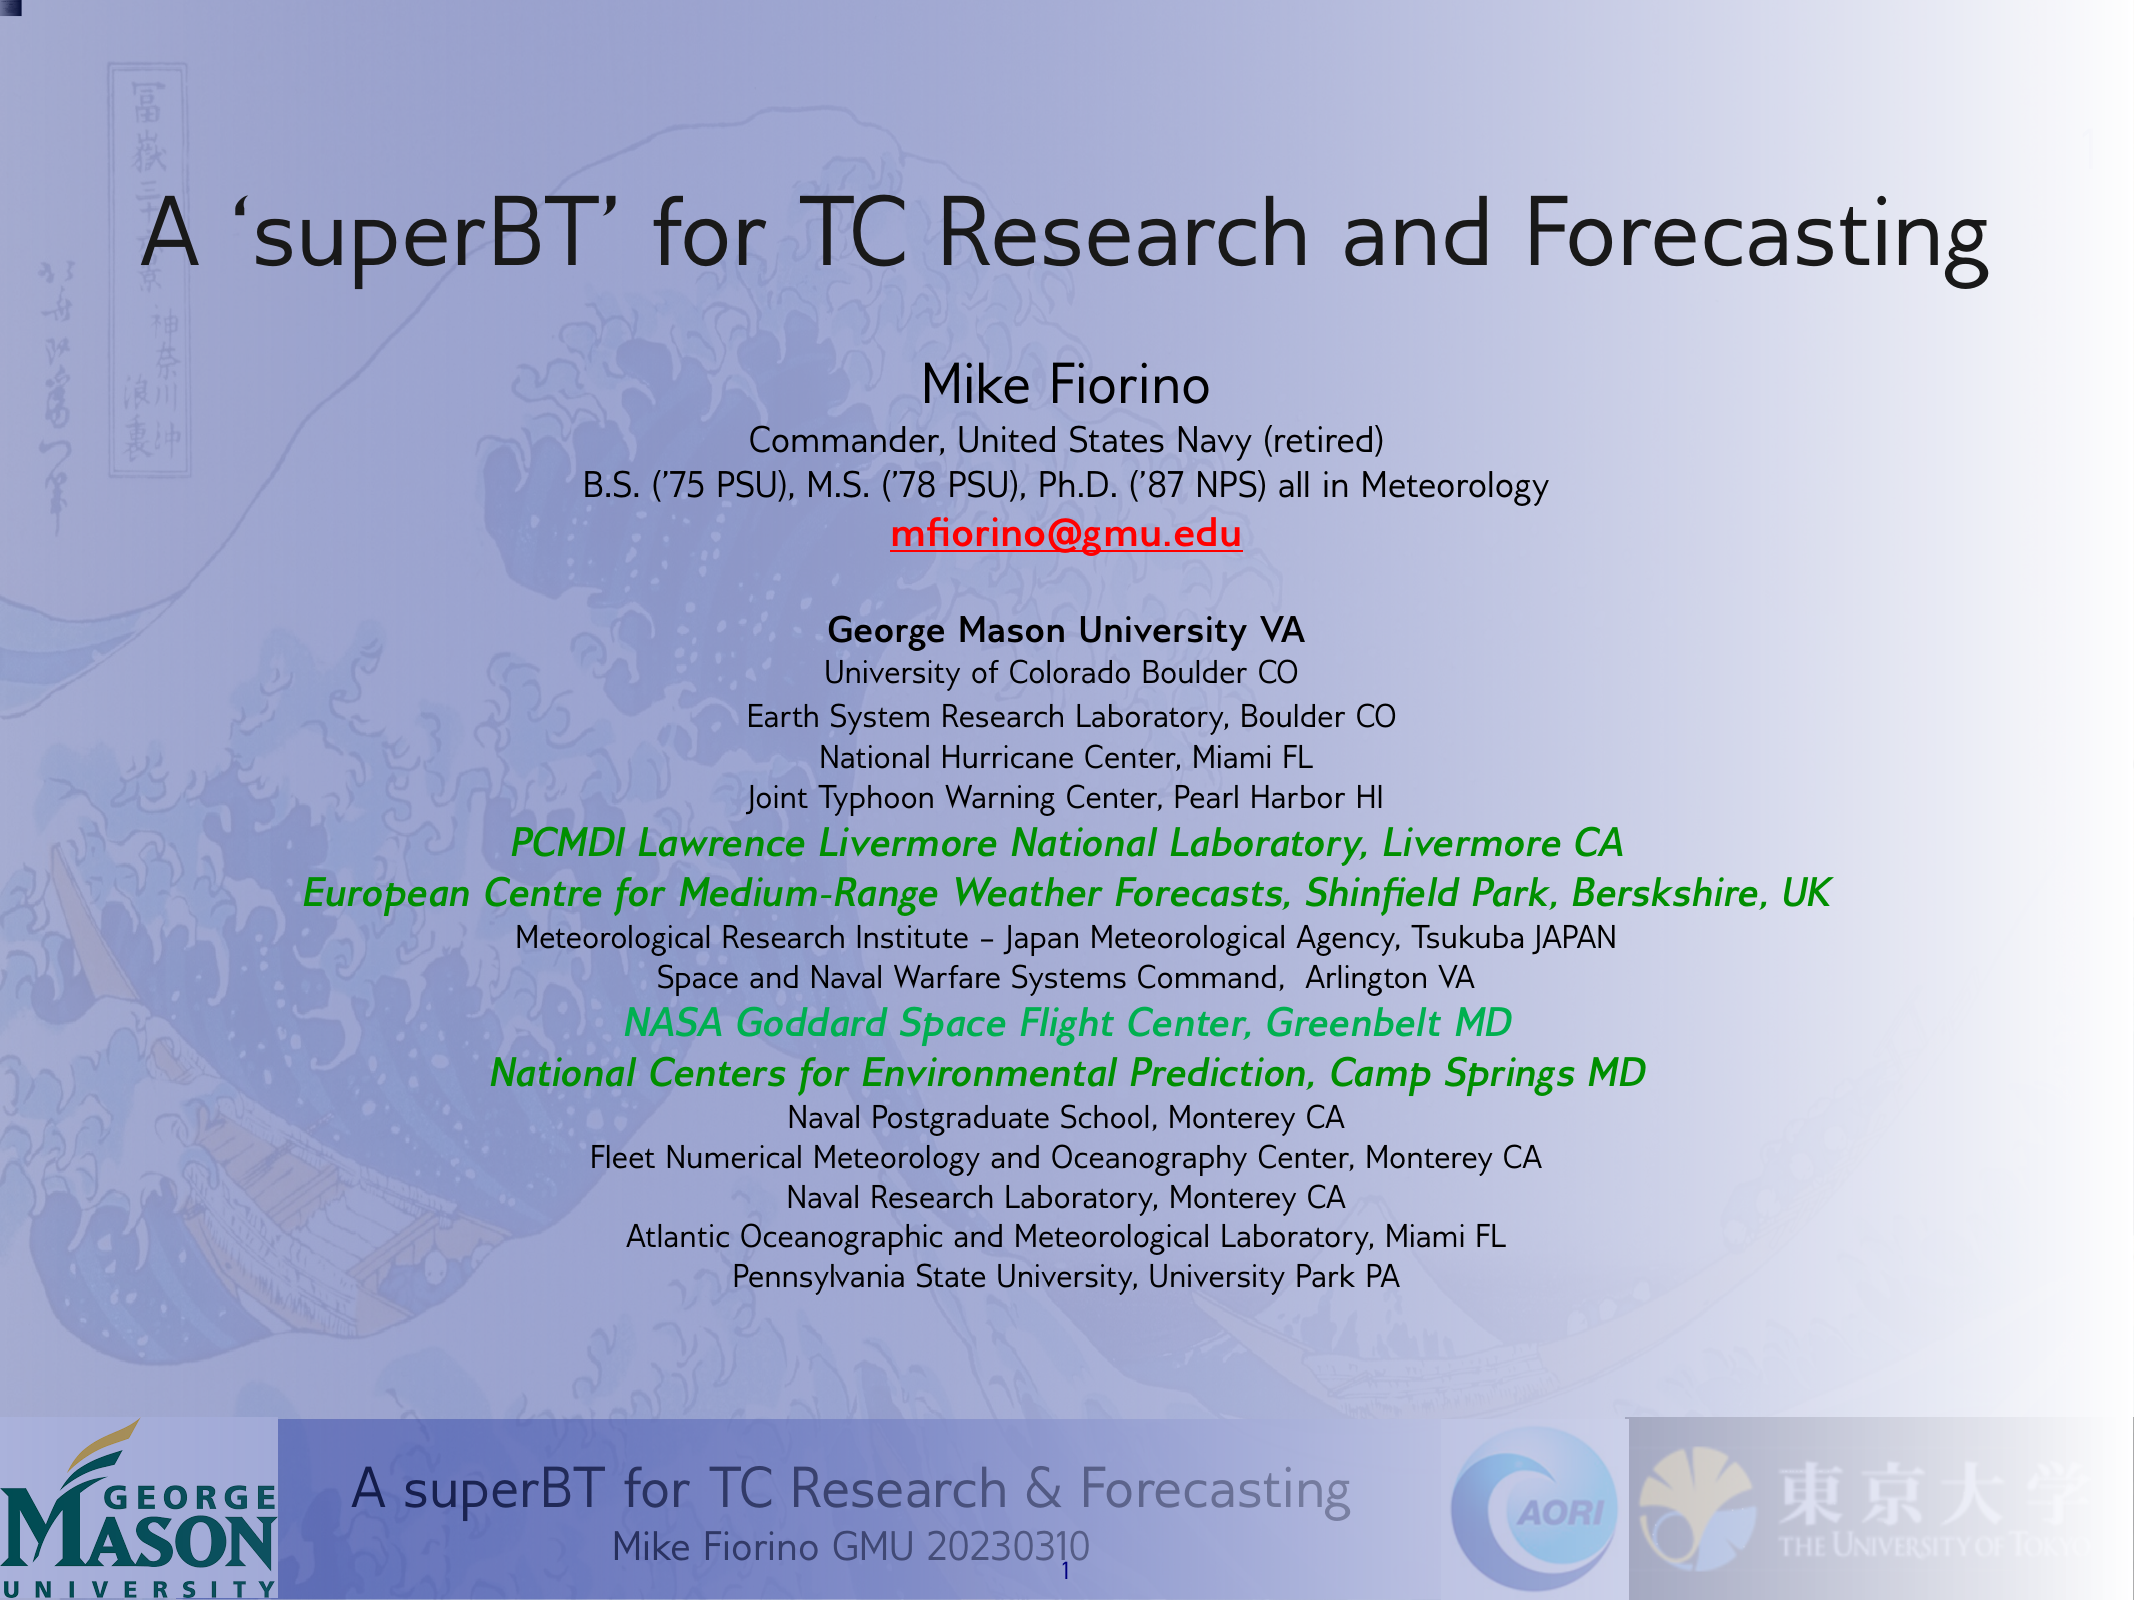

# A ‘superBT’ for TC Research and Forecasting Mike Fiorino Commander, United States Navy (retired) B.S. (’75 PSU), M.S. (’78 PSU), Ph.D. (’87 NPS) all in Meteorology mfiorino@gmu.edu George Mason University VA University of Colorado Boulder CO Earth System Research Laboratory, Boulder CO National Hurricane Center, Miami FL Joint Typhoon Warning Center, Pearl Harbor HI PCMDI Lawrence Livermore National Laboratory, Livermore CA European Centre for Medium-Range Weather Forecasts, Shinfield Park, Berskshire, UK Meteorological Research Institute – Japan Meteorological Agency, Tsukuba JAPAN Space and Naval Warfare Systems Command,  Arlington VA NASA Goddard Space Flight Center, Greenbelt MD National Centers for Environmental Prediction, Camp Springs MD Naval Postgraduate School, Monterey CA Fleet Numerical Meteorology and Oceanography Center, Monterey CA Naval Research Laboratory, Monterey CA Atlantic Oceanographic and Meteorological Laboratory, Miami FL Pennsylvania State University, University Park PA
1